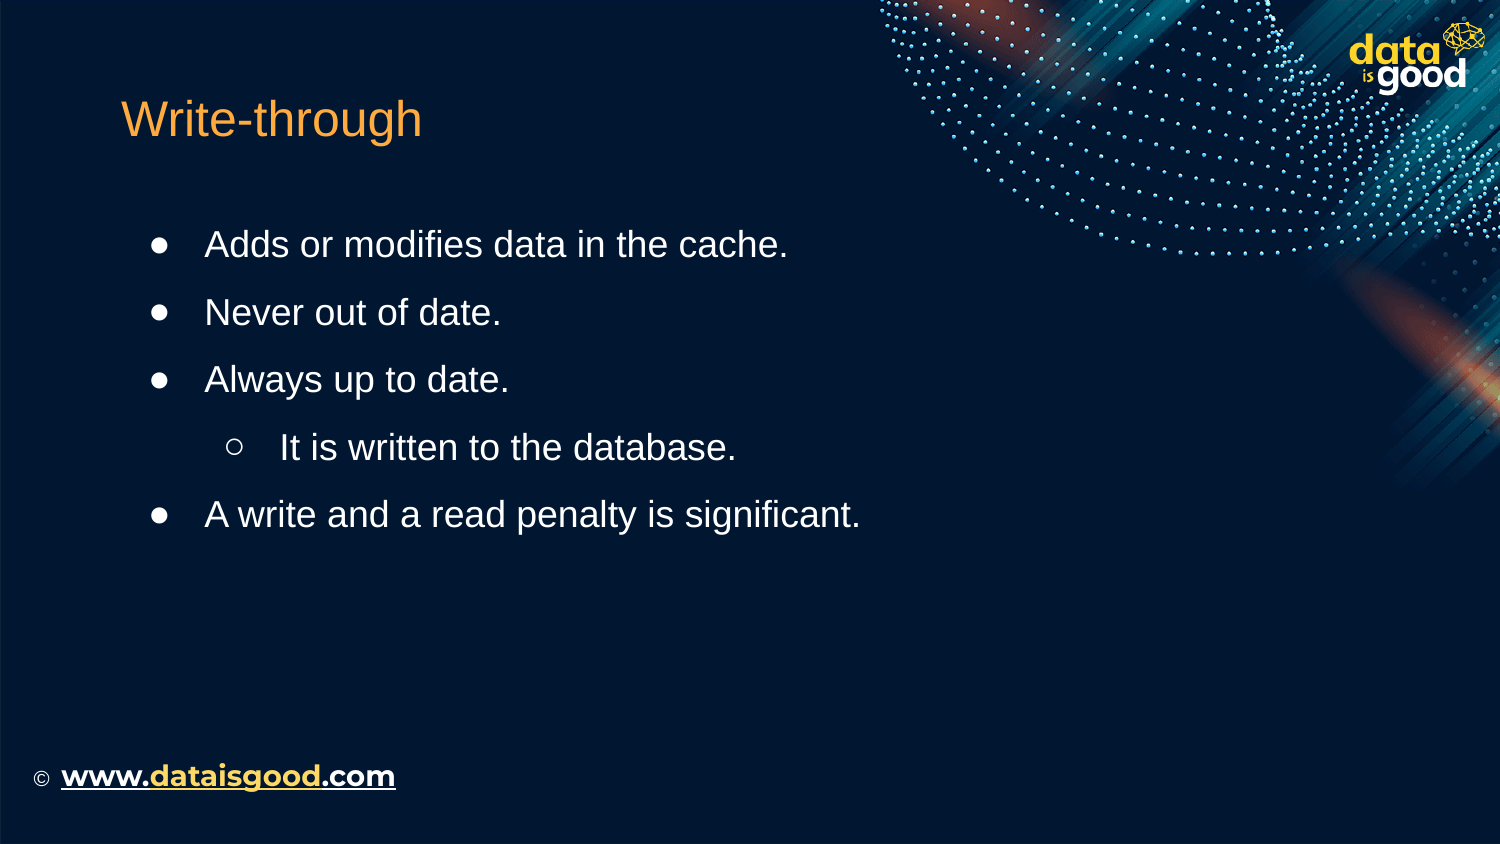

# Write-through
Adds or modifies data in the cache.
Never out of date.
Always up to date.
It is written to the database.
A write and a read penalty is significant.